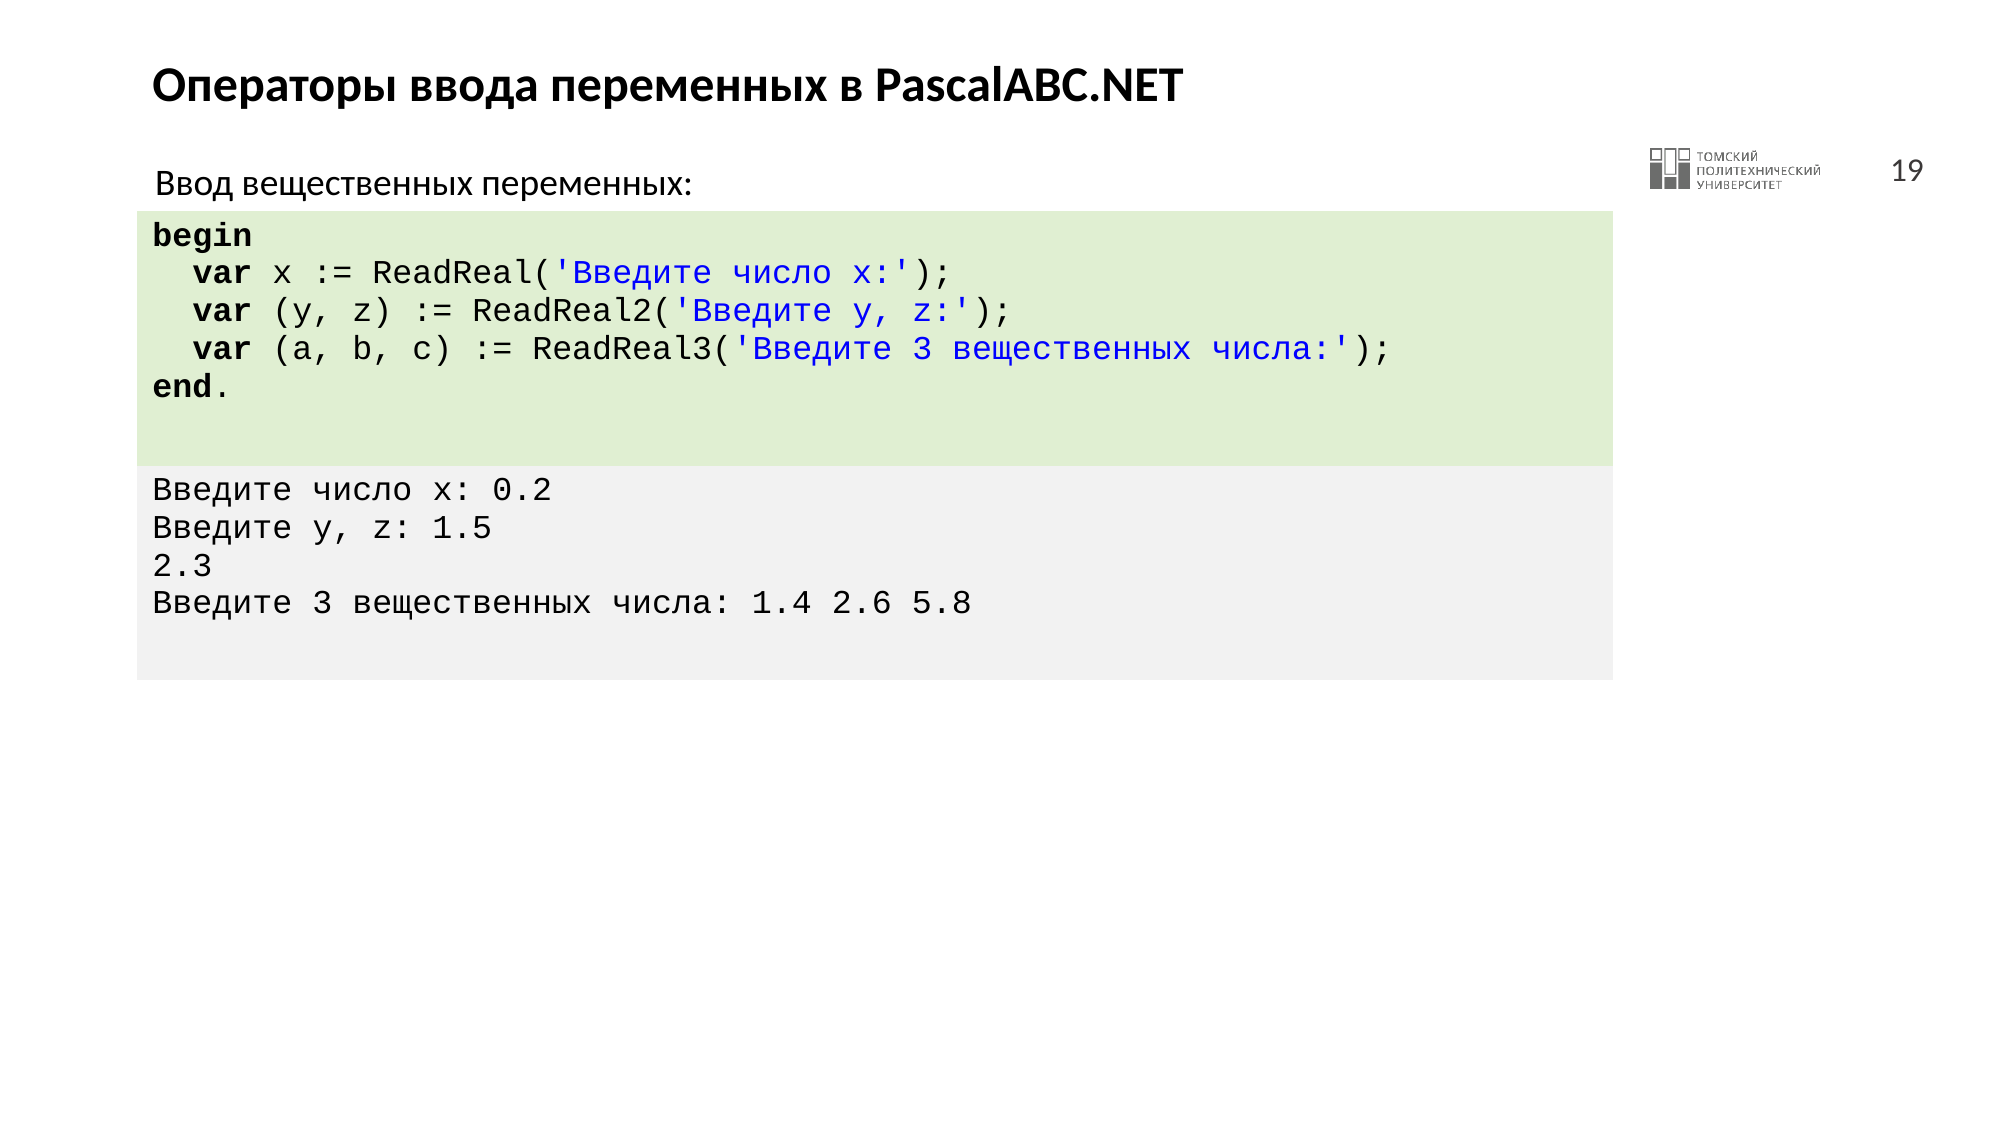

# Операторы ввода переменных в PascalABC.NET
Ввод вещественных переменных:
| begin var x := ReadReal('Введите число x:'); var (y, z) := ReadReal2('Введите y, z:'); var (a, b, c) := ReadReal3('Введите 3 вещественных числа:'); end. |
| --- |
| Введите число x: 0.2 Введите y, z: 1.5 2.3 Введите 3 вещественных числа: 1.4 2.6 5.8 |